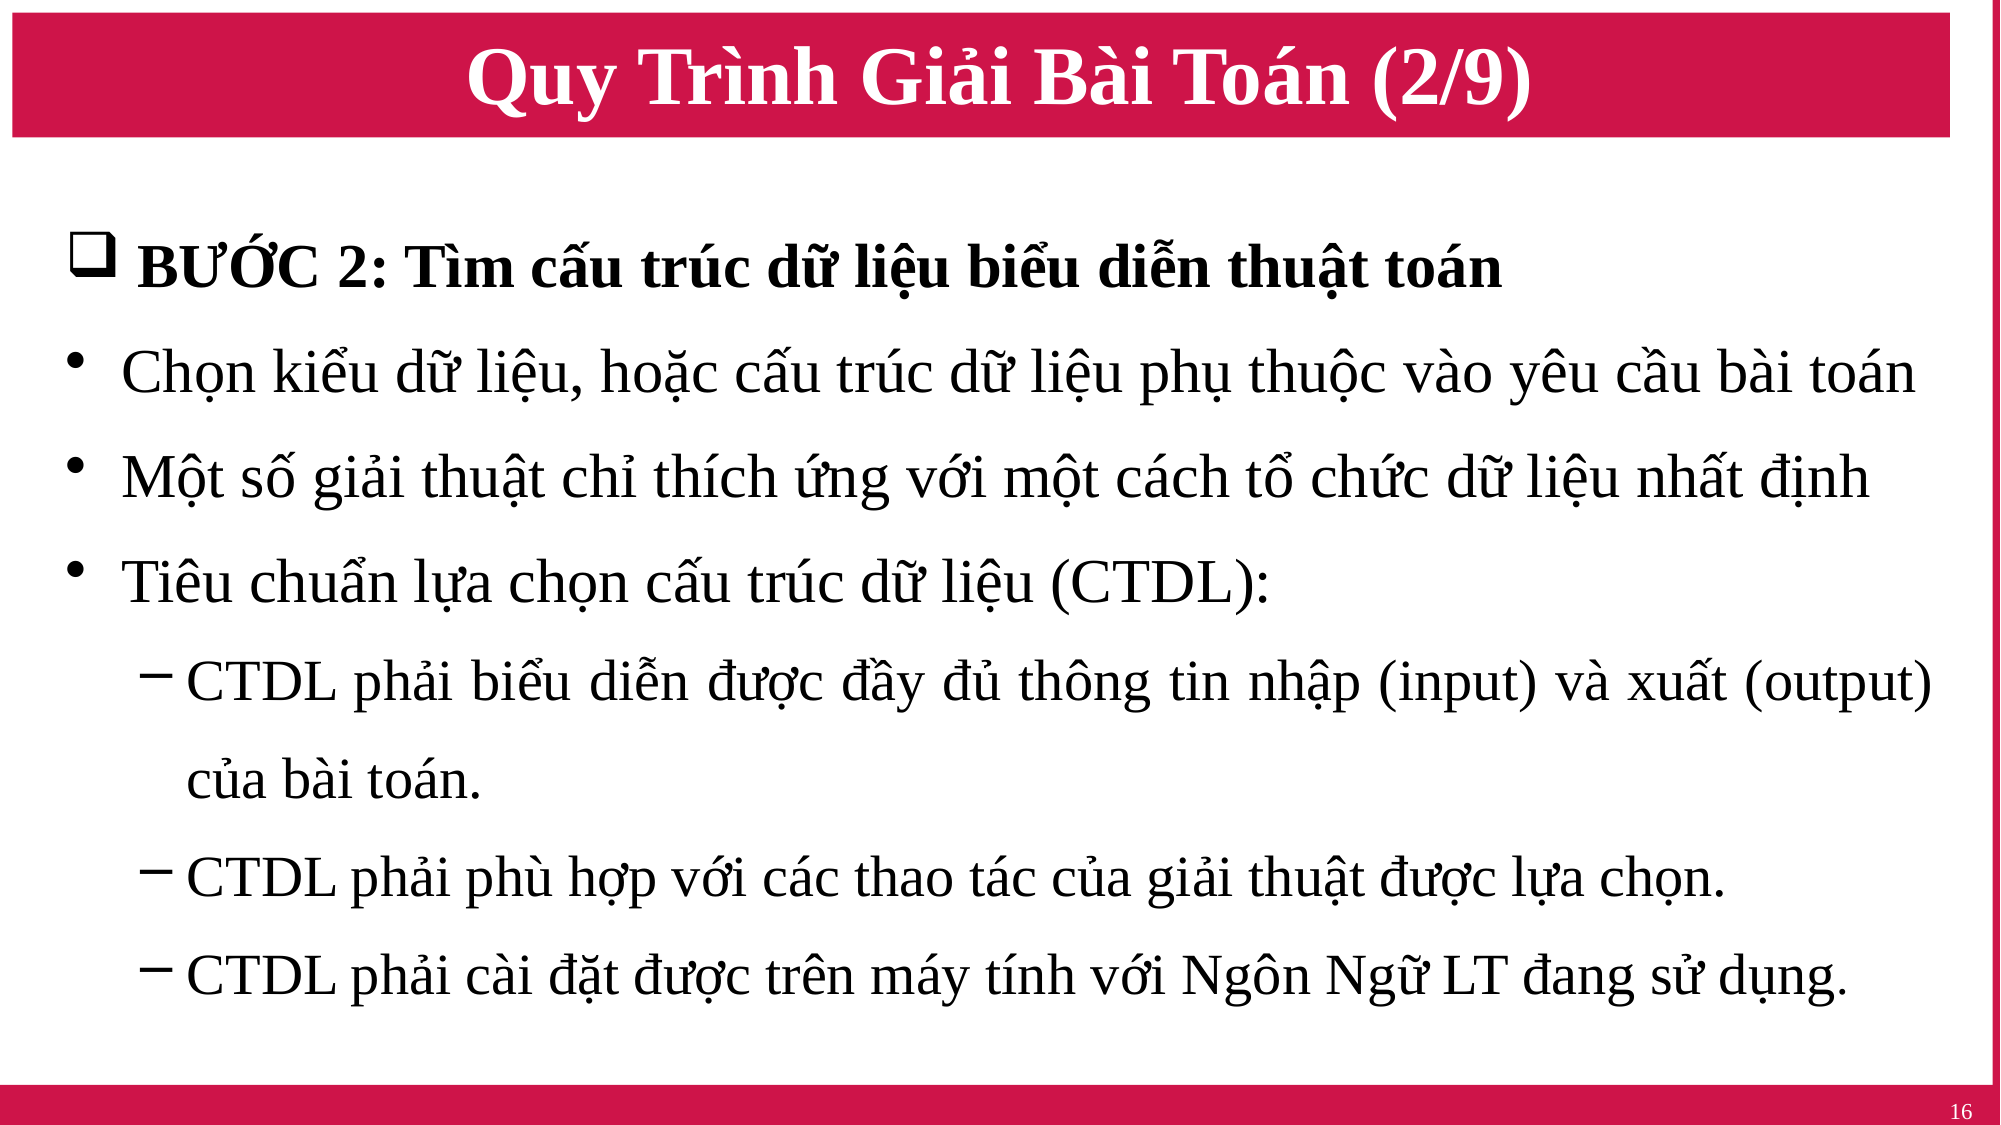

# Quy Trình Giải Bài Toán (2/9)
 BƯỚC 2: Tìm cấu trúc dữ liệu biểu diễn thuật toán
Chọn kiểu dữ liệu, hoặc cấu trúc dữ liệu phụ thuộc vào yêu cầu bài toán
Một số giải thuật chỉ thích ứng với một cách tổ chức dữ liệu nhất định
Tiêu chuẩn lựa chọn cấu trúc dữ liệu (CTDL):
CTDL phải biểu diễn được đầy đủ thông tin nhập (input) và xuất (output) của bài toán.
CTDL phải phù hợp với các thao tác của giải thuật được lựa chọn.
CTDL phải cài đặt được trên máy tính với Ngôn Ngữ LT đang sử dụng.
16